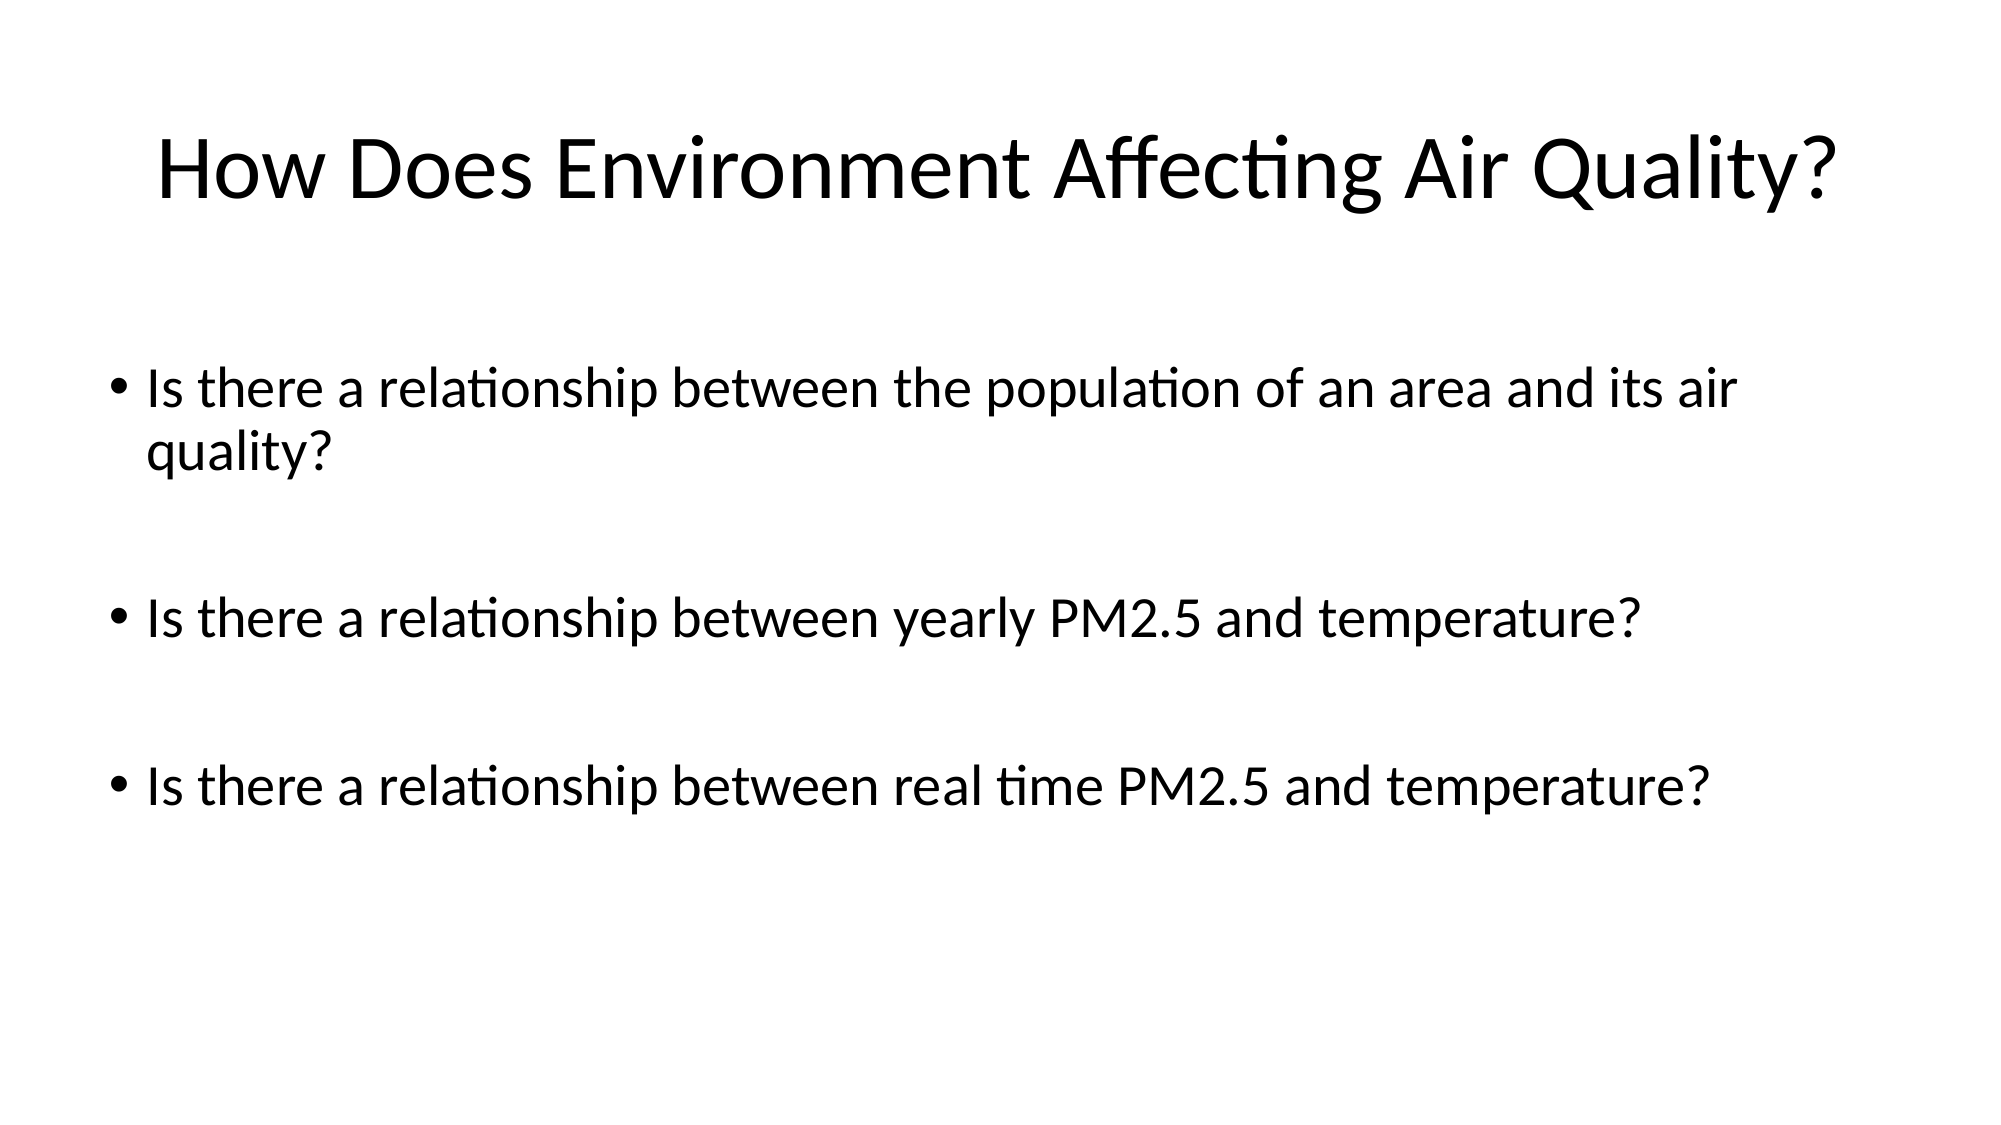

# How Does Environment Affecting Air Quality?
Is there a relationship between the population of an area and its air quality?

Is there a relationship between yearly PM2.5 and temperature?

Is there a relationship between real time PM2.5 and temperature?